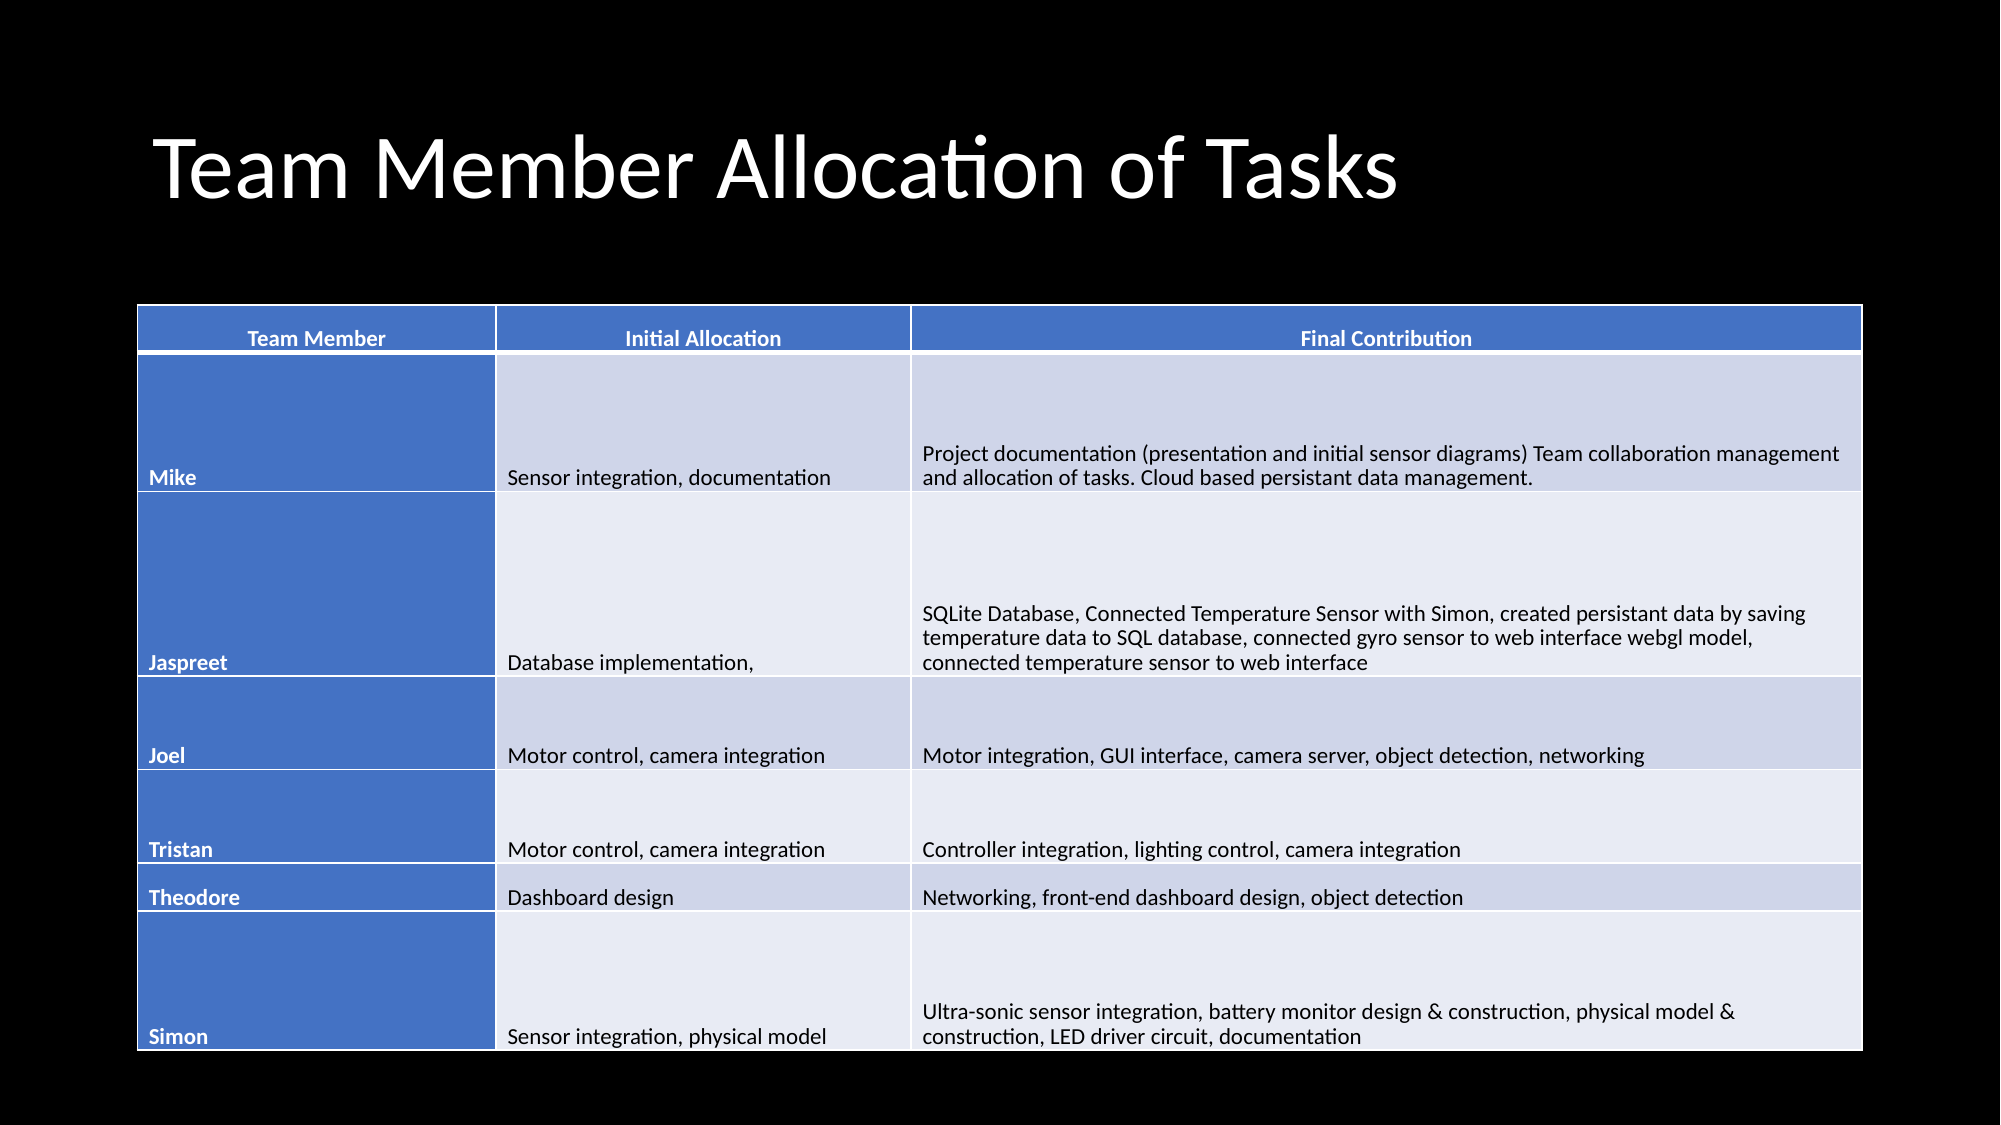

# Team Member Allocation of Tasks
| Team Member | Initial Allocation | Final Contribution |
| --- | --- | --- |
| Mike | Sensor integration, documentation | Project documentation (presentation and initial sensor diagrams) Team collaboration management and allocation of tasks. Cloud based persistant data management. |
| Jaspreet | Database implementation, | SQLite Database, Connected Temperature Sensor with Simon, created persistant data by saving temperature data to SQL database, connected gyro sensor to web interface webgl model, connected temperature sensor to web interface |
| Joel | Motor control, camera integration | Motor integration, GUI interface, camera server, object detection, networking |
| Tristan | Motor control, camera integration | Controller integration, lighting control, camera integration |
| Theodore | Dashboard design | Networking, front-end dashboard design, object detection |
| Simon | Sensor integration, physical model | Ultra-sonic sensor integration, battery monitor design & construction, physical model & construction, LED driver circuit, documentation |